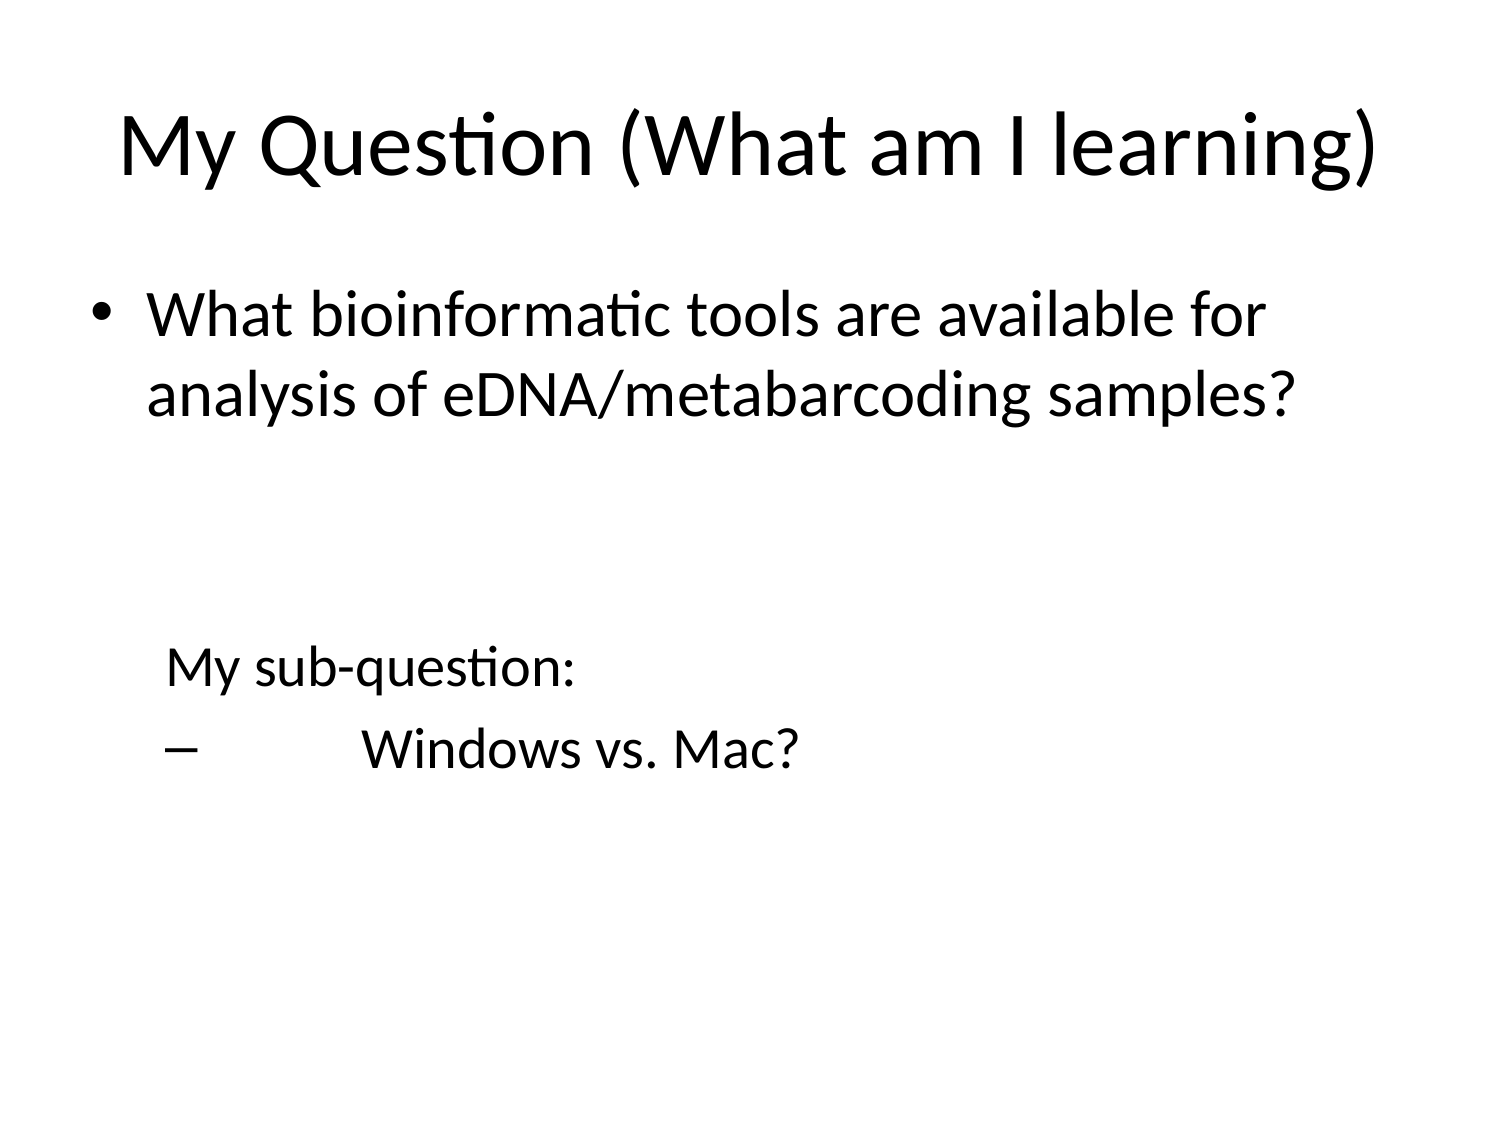

# My Question (What am I learning)
What bioinformatic tools are available for analysis of eDNA/metabarcoding samples?

My sub-question:
	Windows vs. Mac?